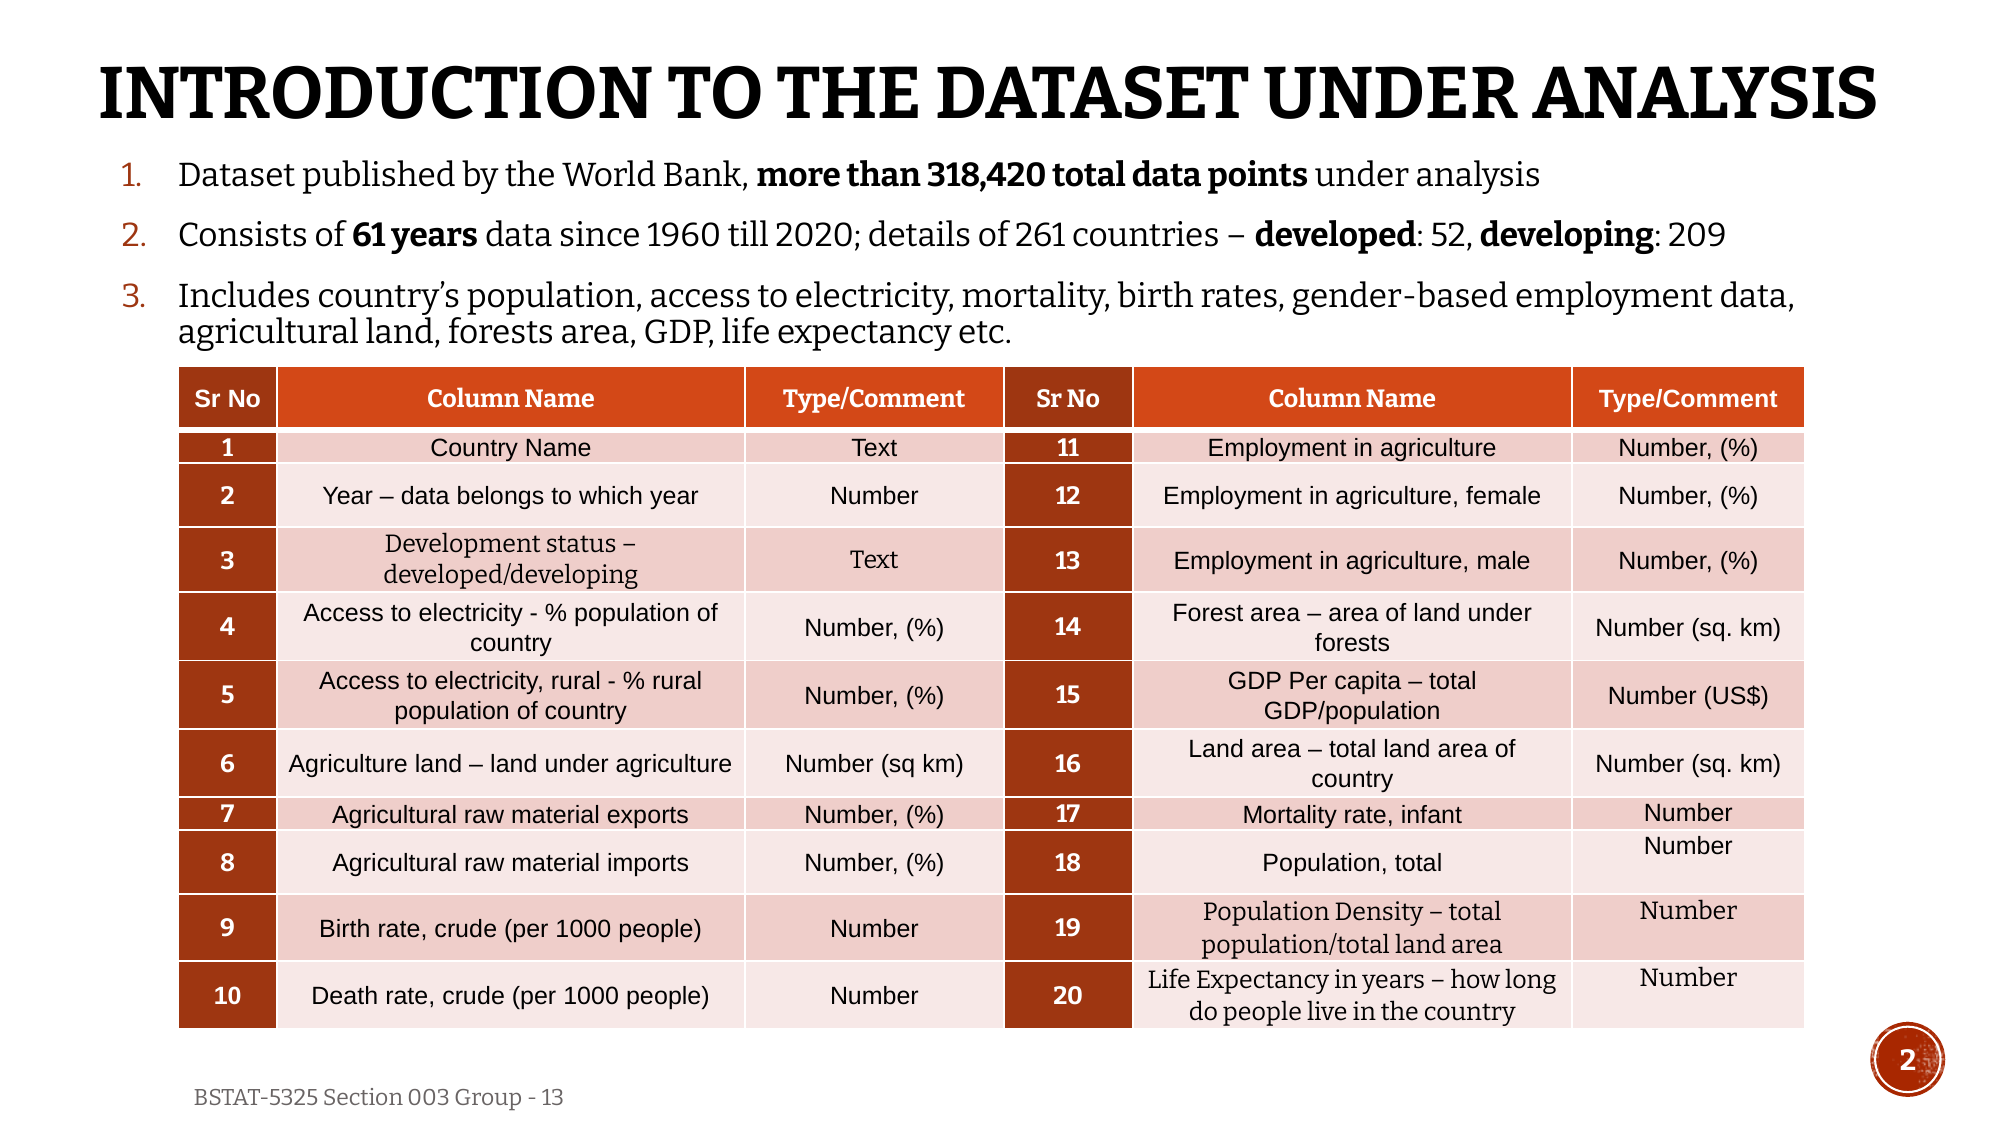

# INTRODUCTION TO THE DATASET UNDER ANALYSIS
Dataset published by the World Bank, more than 318,420 total data points under analysis
Consists of 61 years data since 1960 till 2020; details of 261 countries – developed: 52, developing: 209
Includes country’s population, access to electricity, mortality, birth rates, gender-based employment data, agricultural land, forests area, GDP, life expectancy etc.

| Sr No | Column Name | Type/Comment | Sr No | Column Name | Type/Comment |
| --- | --- | --- | --- | --- | --- |
| 1 | Country Name | Text | 11 | Employment in agriculture | Number, (%) |
| 2 | Year – data belongs to which year | Number | 12 | Employment in agriculture, female | Number, (%) |
| 3 | Development status – developed/developing | Text | 13 | Employment in agriculture, male | Number, (%) |
| 4 | Access to electricity - % population of country | Number, (%) | 14 | Forest area – area of land under forests | Number (sq. km) |
| 5 | Access to electricity, rural - % rural population of country | Number, (%) | 15 | GDP Per capita – total GDP/population | Number (US$) |
| 6 | Agriculture land – land under agriculture | Number (sq km) | 16 | Land area – total land area of country | Number (sq. km) |
| 7 | Agricultural raw material exports | Number, (%) | 17 | Mortality rate, infant | Number |
| 8 | Agricultural raw material imports | Number, (%) | 18 | Population, total | Number |
| 9 | Birth rate, crude (per 1000 people) | Number | 19 | Population Density – total population/total land area | Number |
| 10 | Death rate, crude (per 1000 people) | Number | 20 | Life Expectancy in years – how long do people live in the country | Number |
2
BSTAT-5325 Section 003 Group - 13